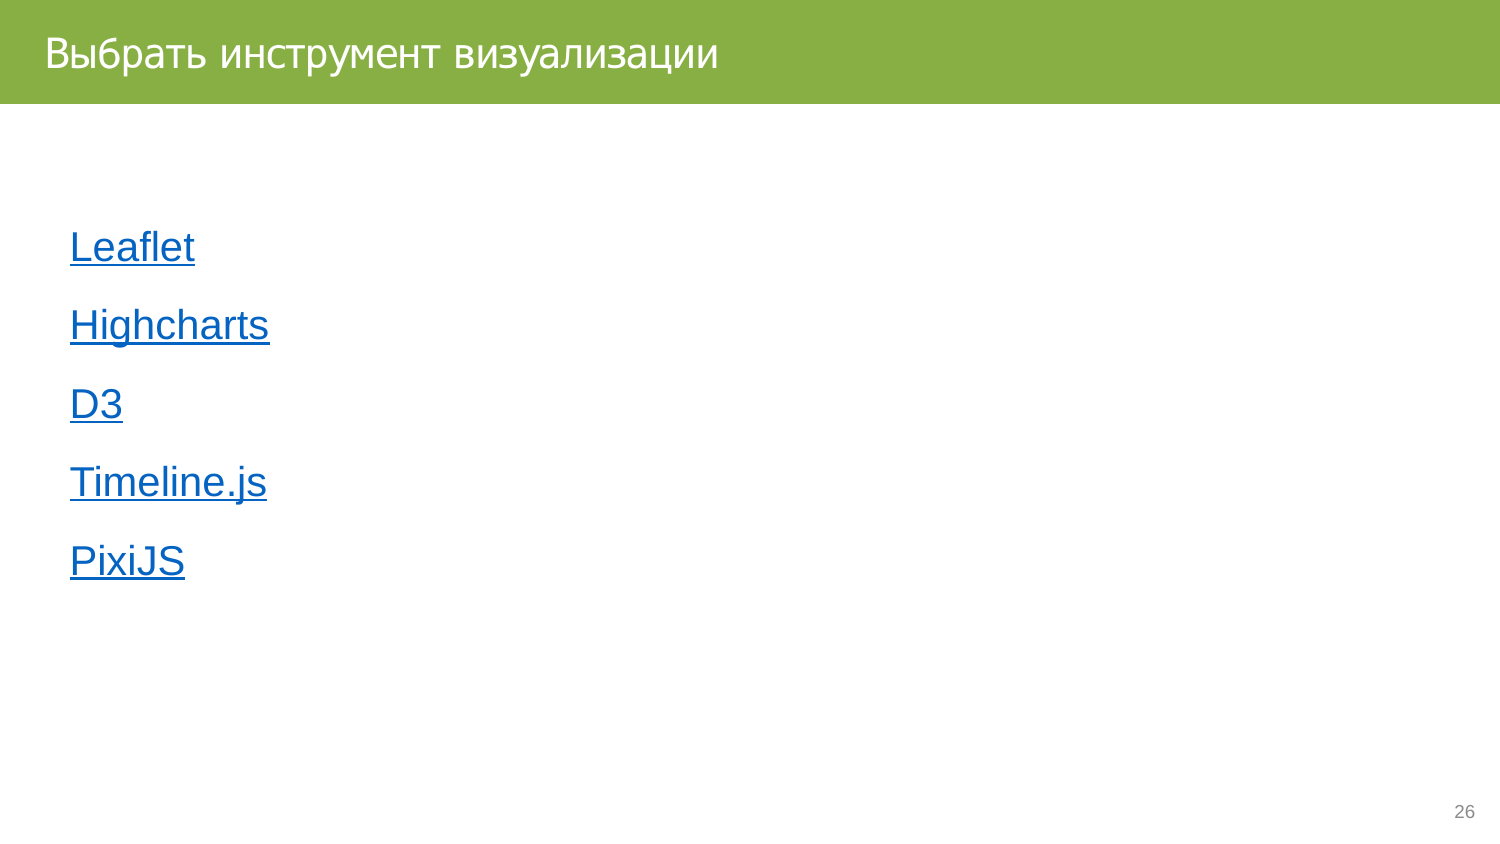

Выбрать инструмент визуализации

Leaflet
Highcharts
D3
Timeline.js
PixiJS
26